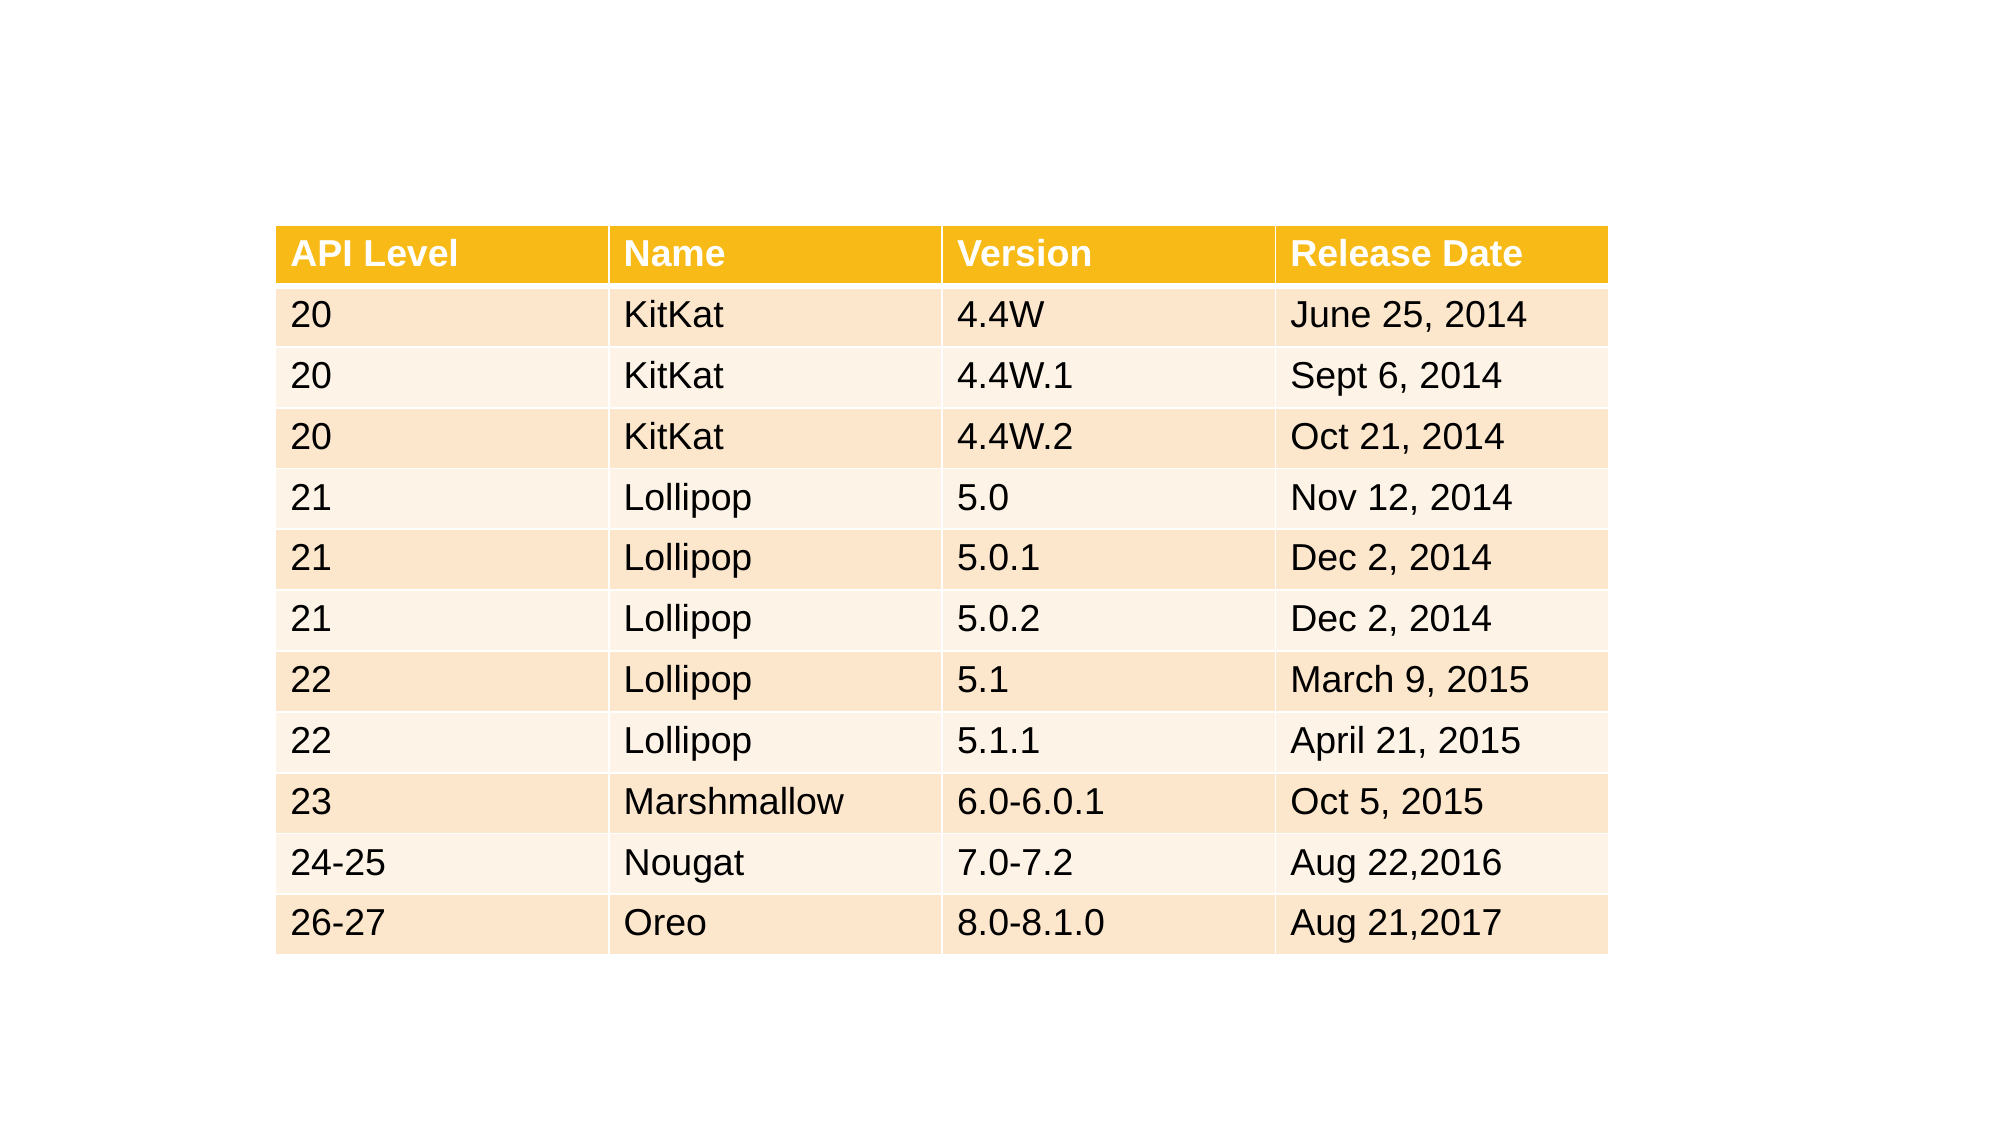

| API Level | Name | Version | Release Date |
| --- | --- | --- | --- |
| 20 | KitKat | 4.4W | June 25, 2014 |
| 20 | KitKat | 4.4W.1 | Sept 6, 2014 |
| 20 | KitKat | 4.4W.2 | Oct 21, 2014 |
| 21 | Lollipop | 5.0 | Nov 12, 2014 |
| 21 | Lollipop | 5.0.1 | Dec 2, 2014 |
| 21 | Lollipop | 5.0.2 | Dec 2, 2014 |
| 22 | Lollipop | 5.1 | March 9, 2015 |
| 22 | Lollipop | 5.1.1 | April 21, 2015 |
| 23 | Marshmallow | 6.0-6.0.1 | Oct 5, 2015 |
| 24-25 | Nougat | 7.0-7.2 | Aug 22,2016 |
| 26-27 | Oreo | 8.0-8.1.0 | Aug 21,2017 |